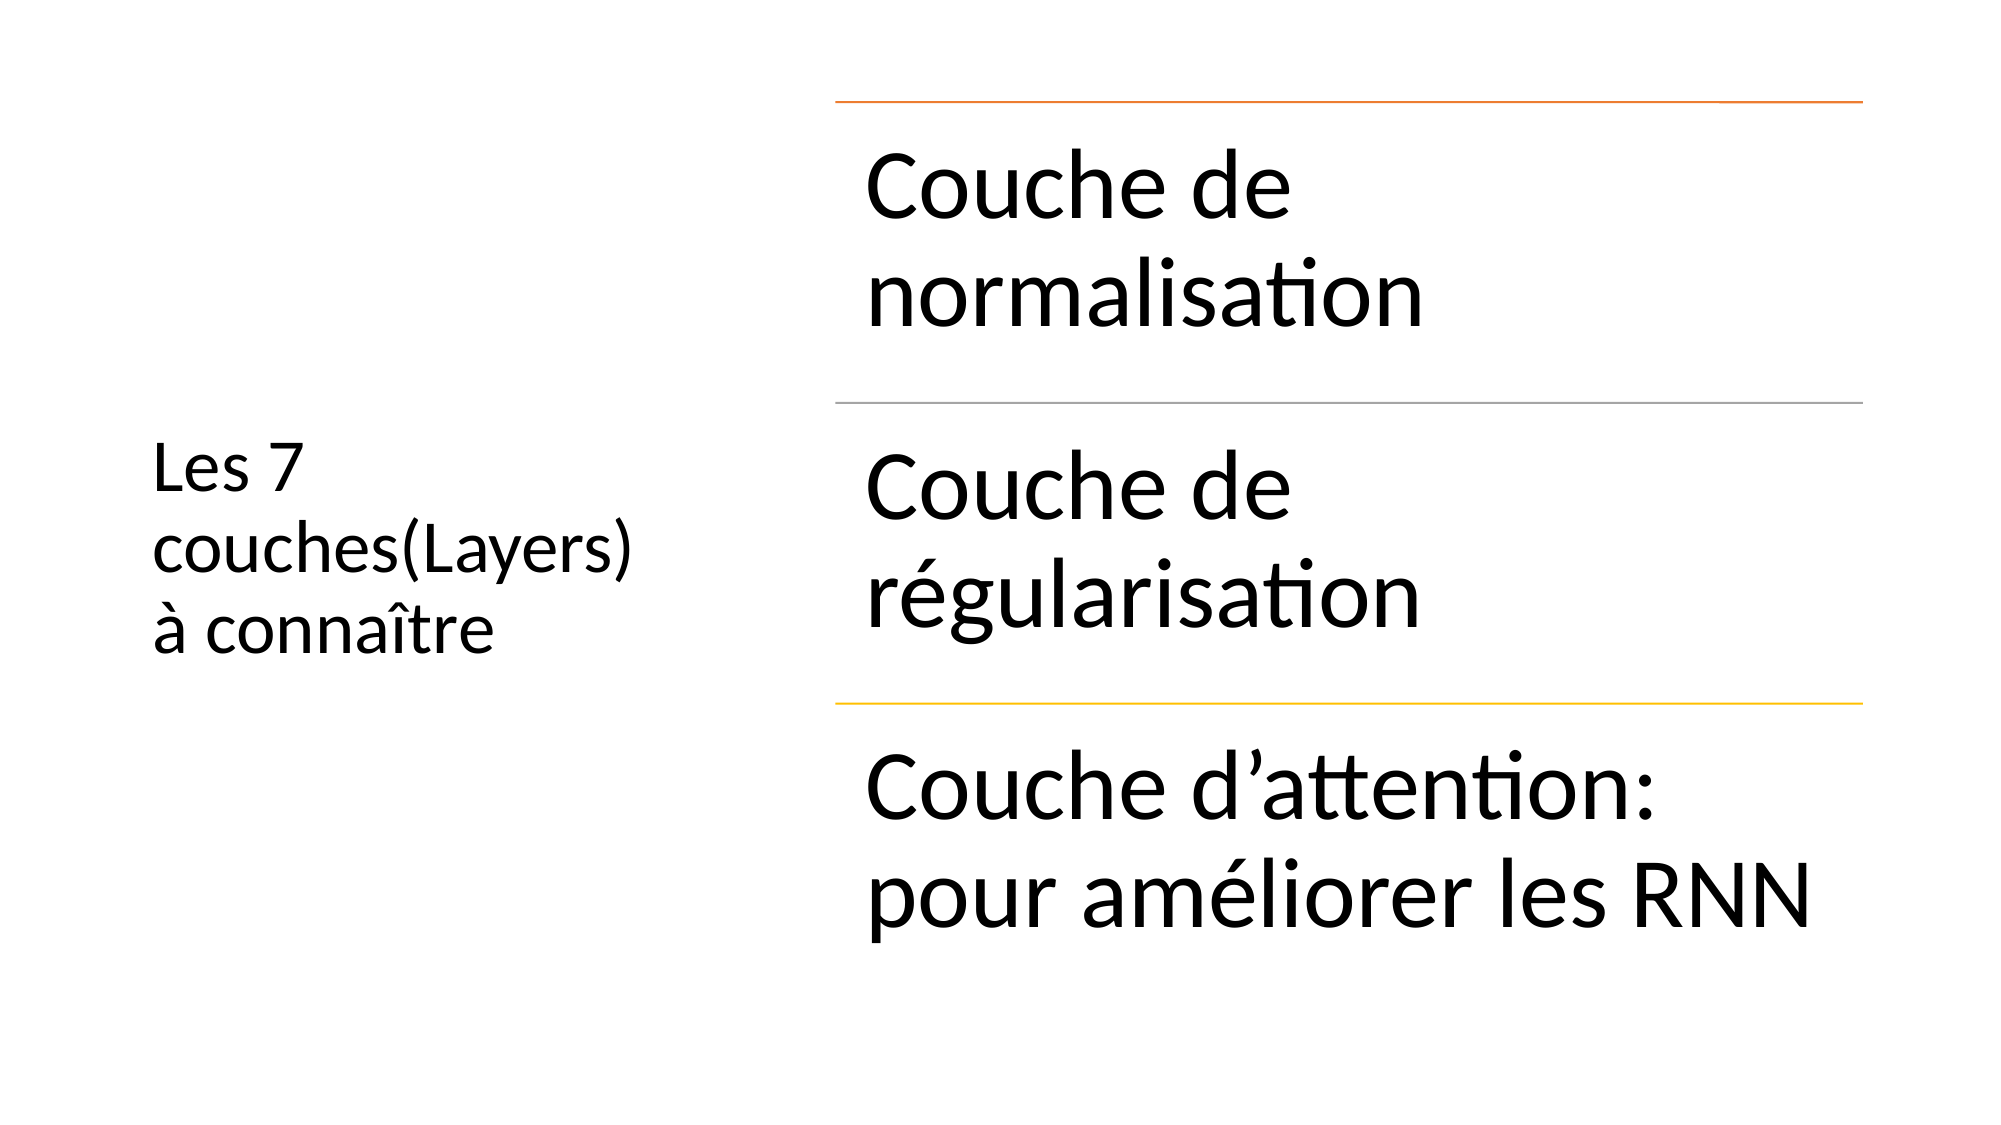

# Les 7 couches(Layers) à connaître
Couche de normalisation
Couche de régularisation
Couche d’attention: pour améliorer les RNN